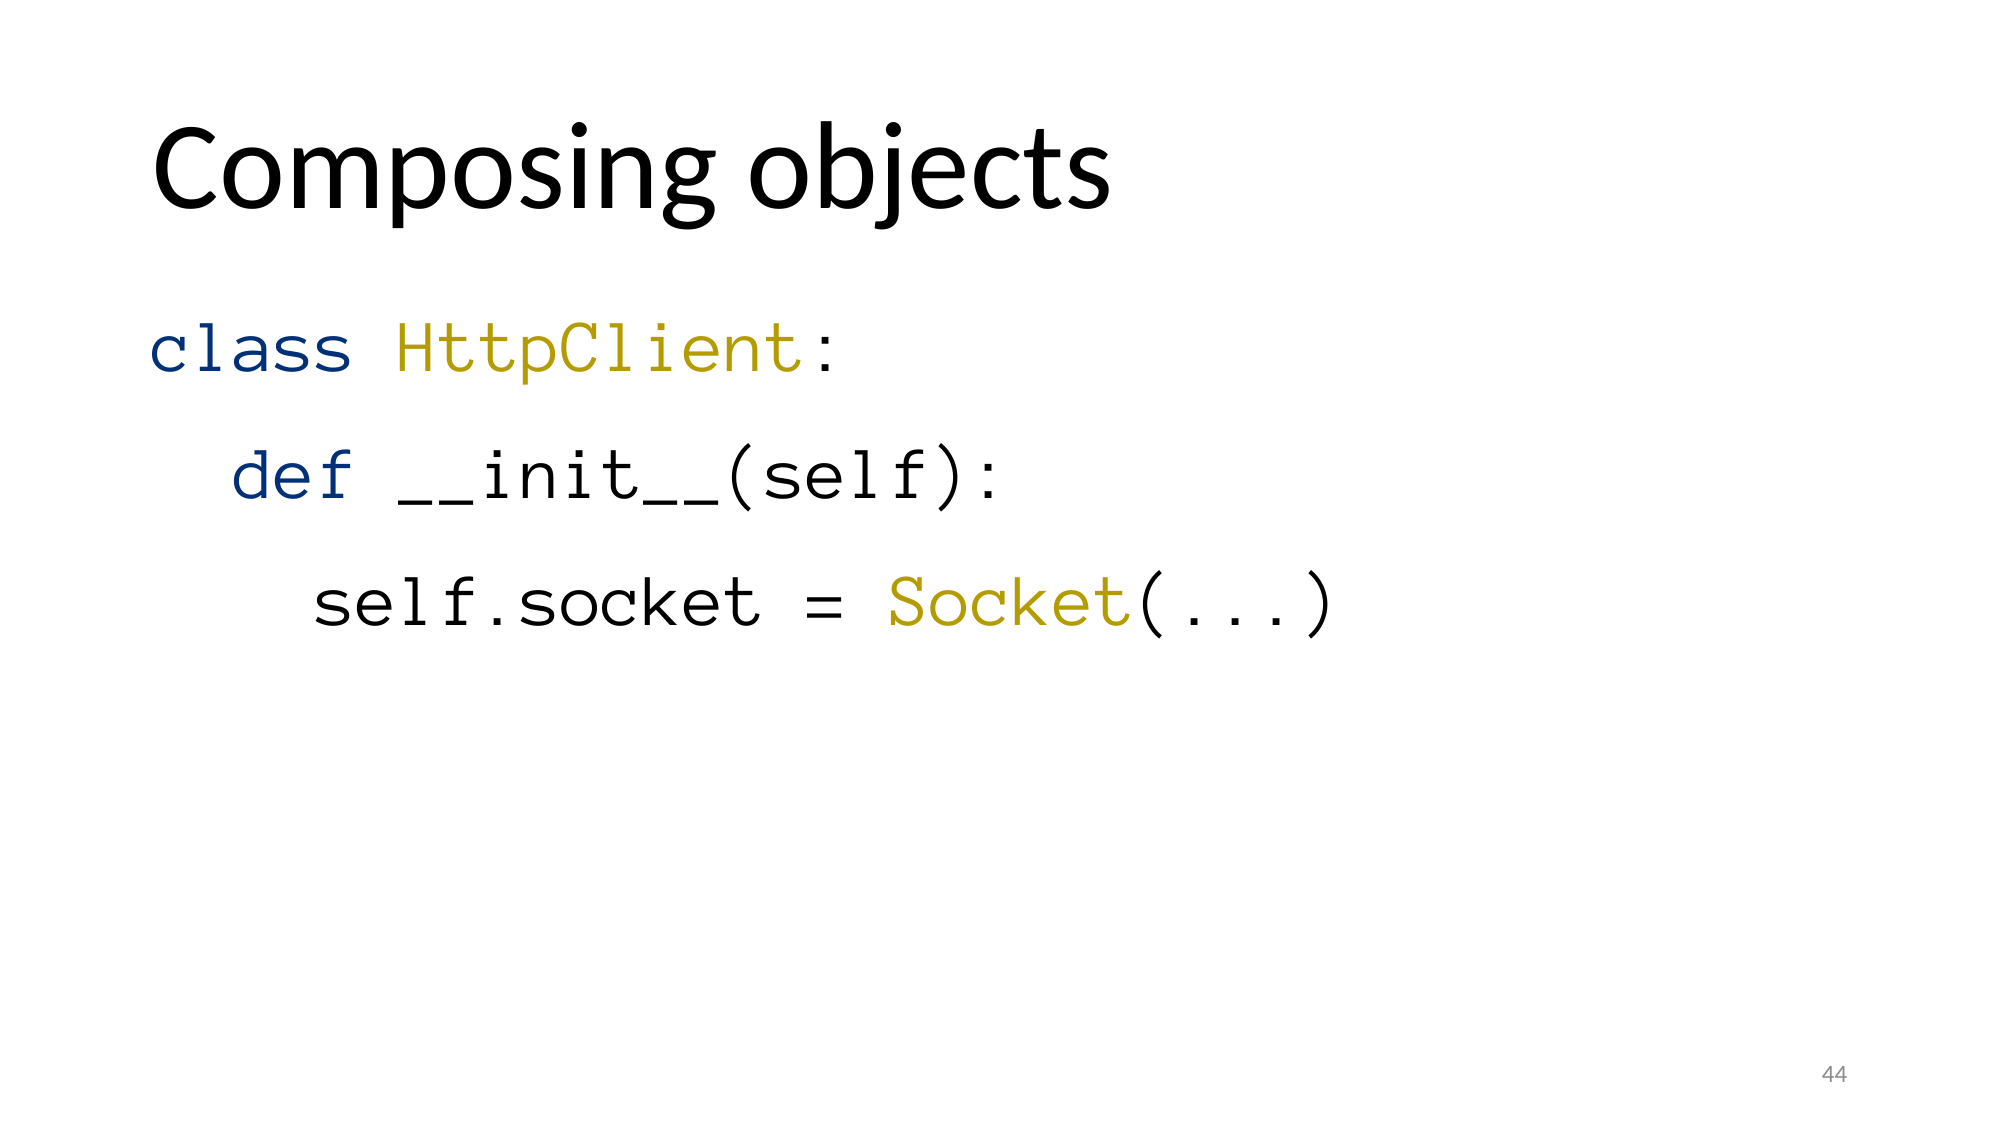

# Composing objects
class HttpClient:
  def __init__(self):
    self.socket = Socket(...)
44